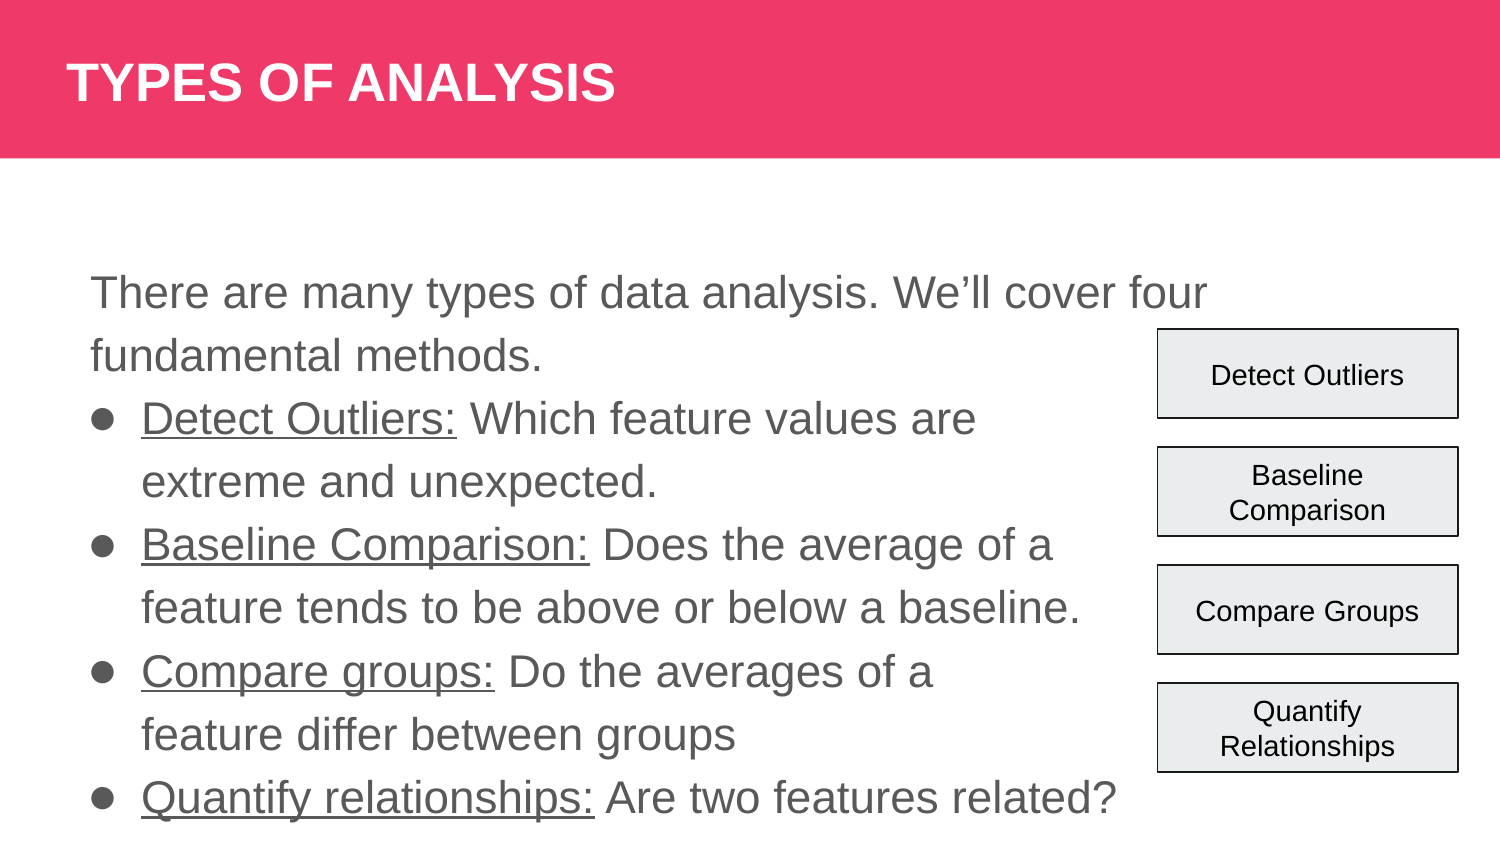

TYPES OF ANALYSIS
There are many types of data analysis. We’ll cover four fundamental methods.
Detect Outliers: Which feature values are                              extreme and unexpected.
Baseline Comparison: Does the average of a                      feature tends to be above or below a baseline.
Compare groups: Do the averages of a                                    feature differ between groups
Quantify relationships: Are two features related?
Detect Outliers
Baseline Comparison
Compare Groups
Quantify Relationships